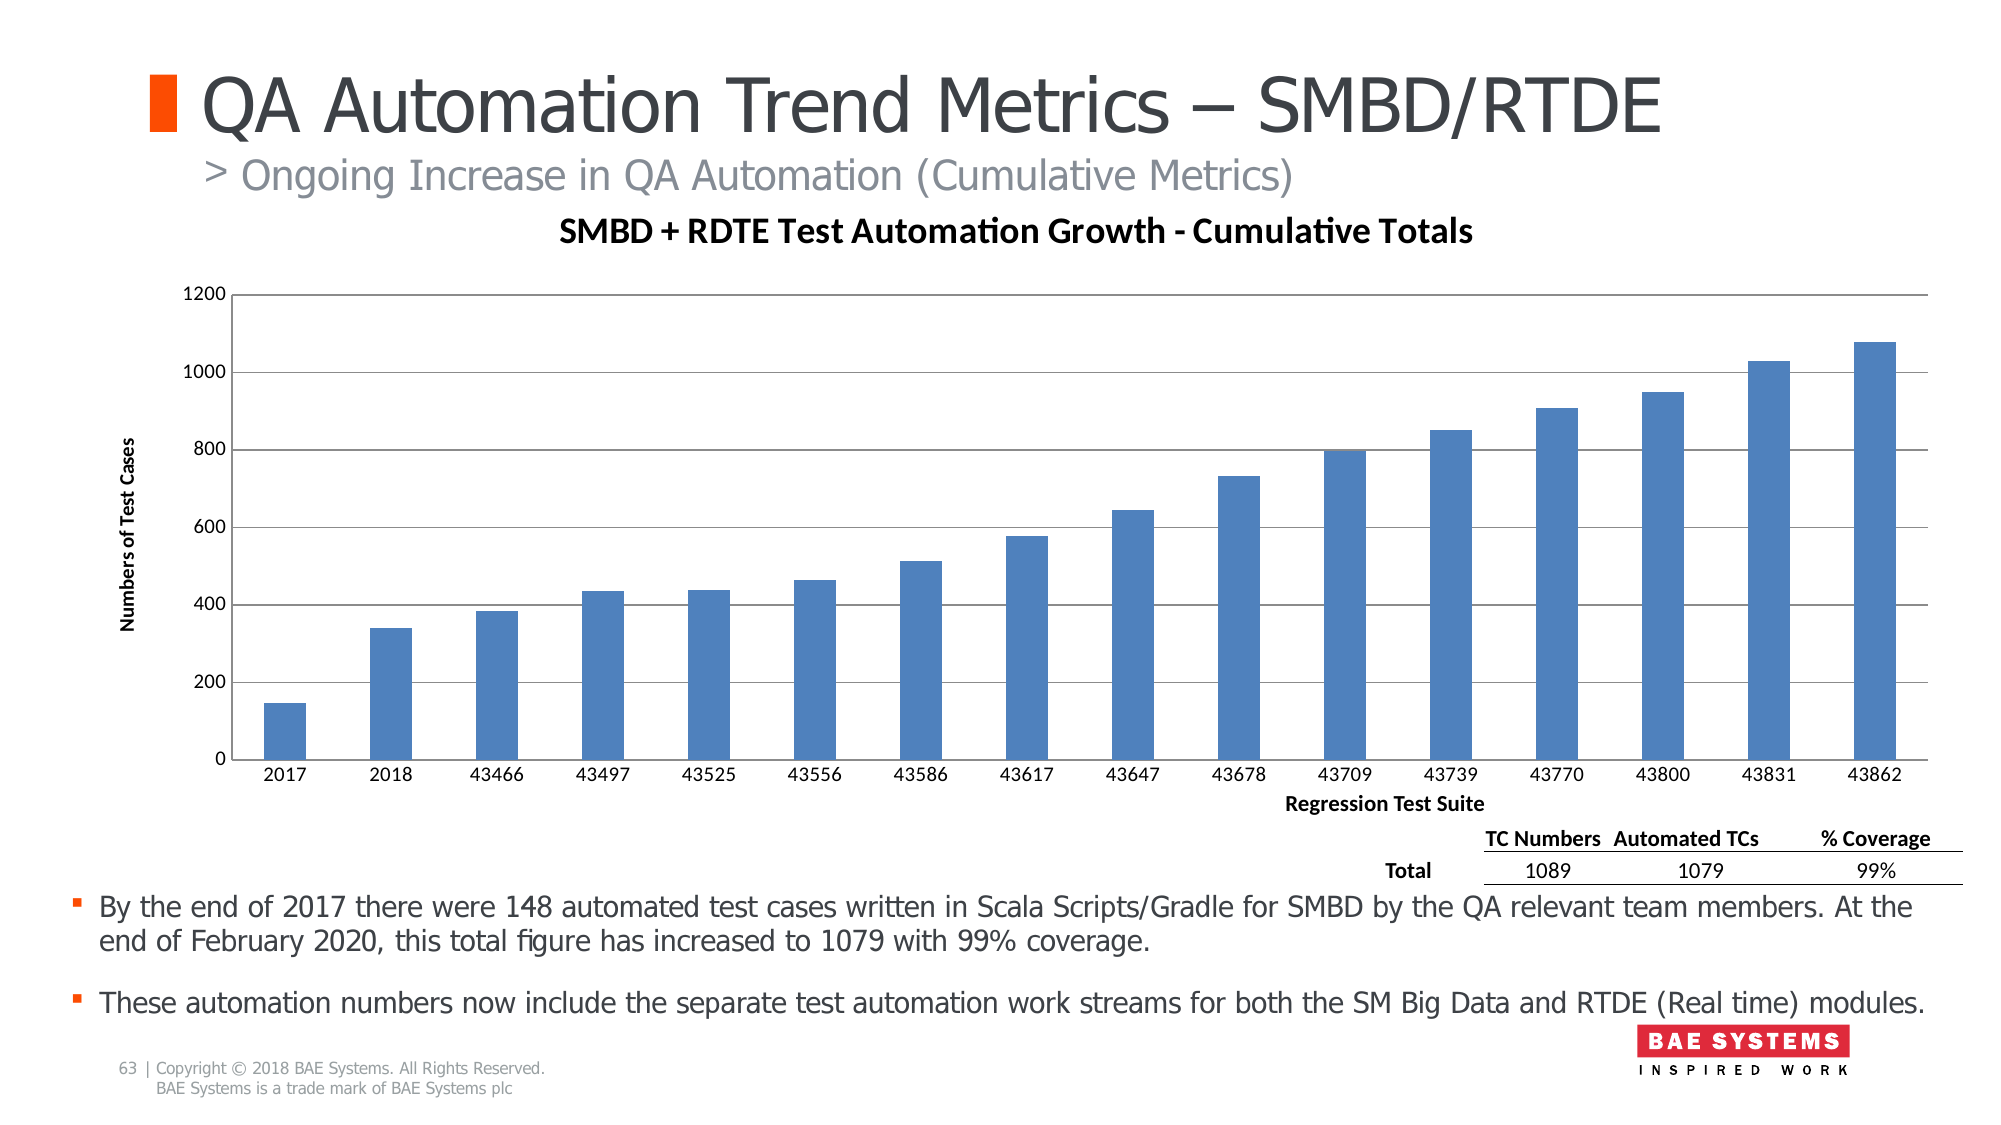

# QA Automation Trend Metrics – SMBD/RTDE
Ongoing Increase in QA Automation (Cumulative Metrics)

### Chart: SMBD + RDTE Test Automation Growth - Cumulative Totals

| Category | Total no. of Test Cases |
|---|---|
| 2017 | 148.0 |
| 2018 | 342.0 |
| 43466 | 384.0 |
| 43497 | 435.0 |
| 43525 | 440.0 |
| 43556 | 465.0 |
| 43586 | 514.0 |
| 43617 | 579.0 |
| 43647 | 645.0 |
| 43678 | 732.0 |
| 43709 | 798.0 |
| 43739 | 853.0 |
| 43770 | 909.0 |
| 43800 | 949.0 |
| 43831 | 1030.0 |
| 43862 | 1079.0 |
| Regression Test Suite |  |  |  |  |
| --- | --- | --- | --- | --- |
|  |  | TC Numbers | Automated TCs | % Coverage |
|  | Total | 1089 | 1079 | 99% |
By the end of 2017 there were 148 automated test cases written in Scala Scripts/Gradle for SMBD by the QA relevant team members. At the end of February 2020, this total figure has increased to 1079 with 99% coverage.
These automation numbers now include the separate test automation work streams for both the SM Big Data and RTDE (Real time) modules.